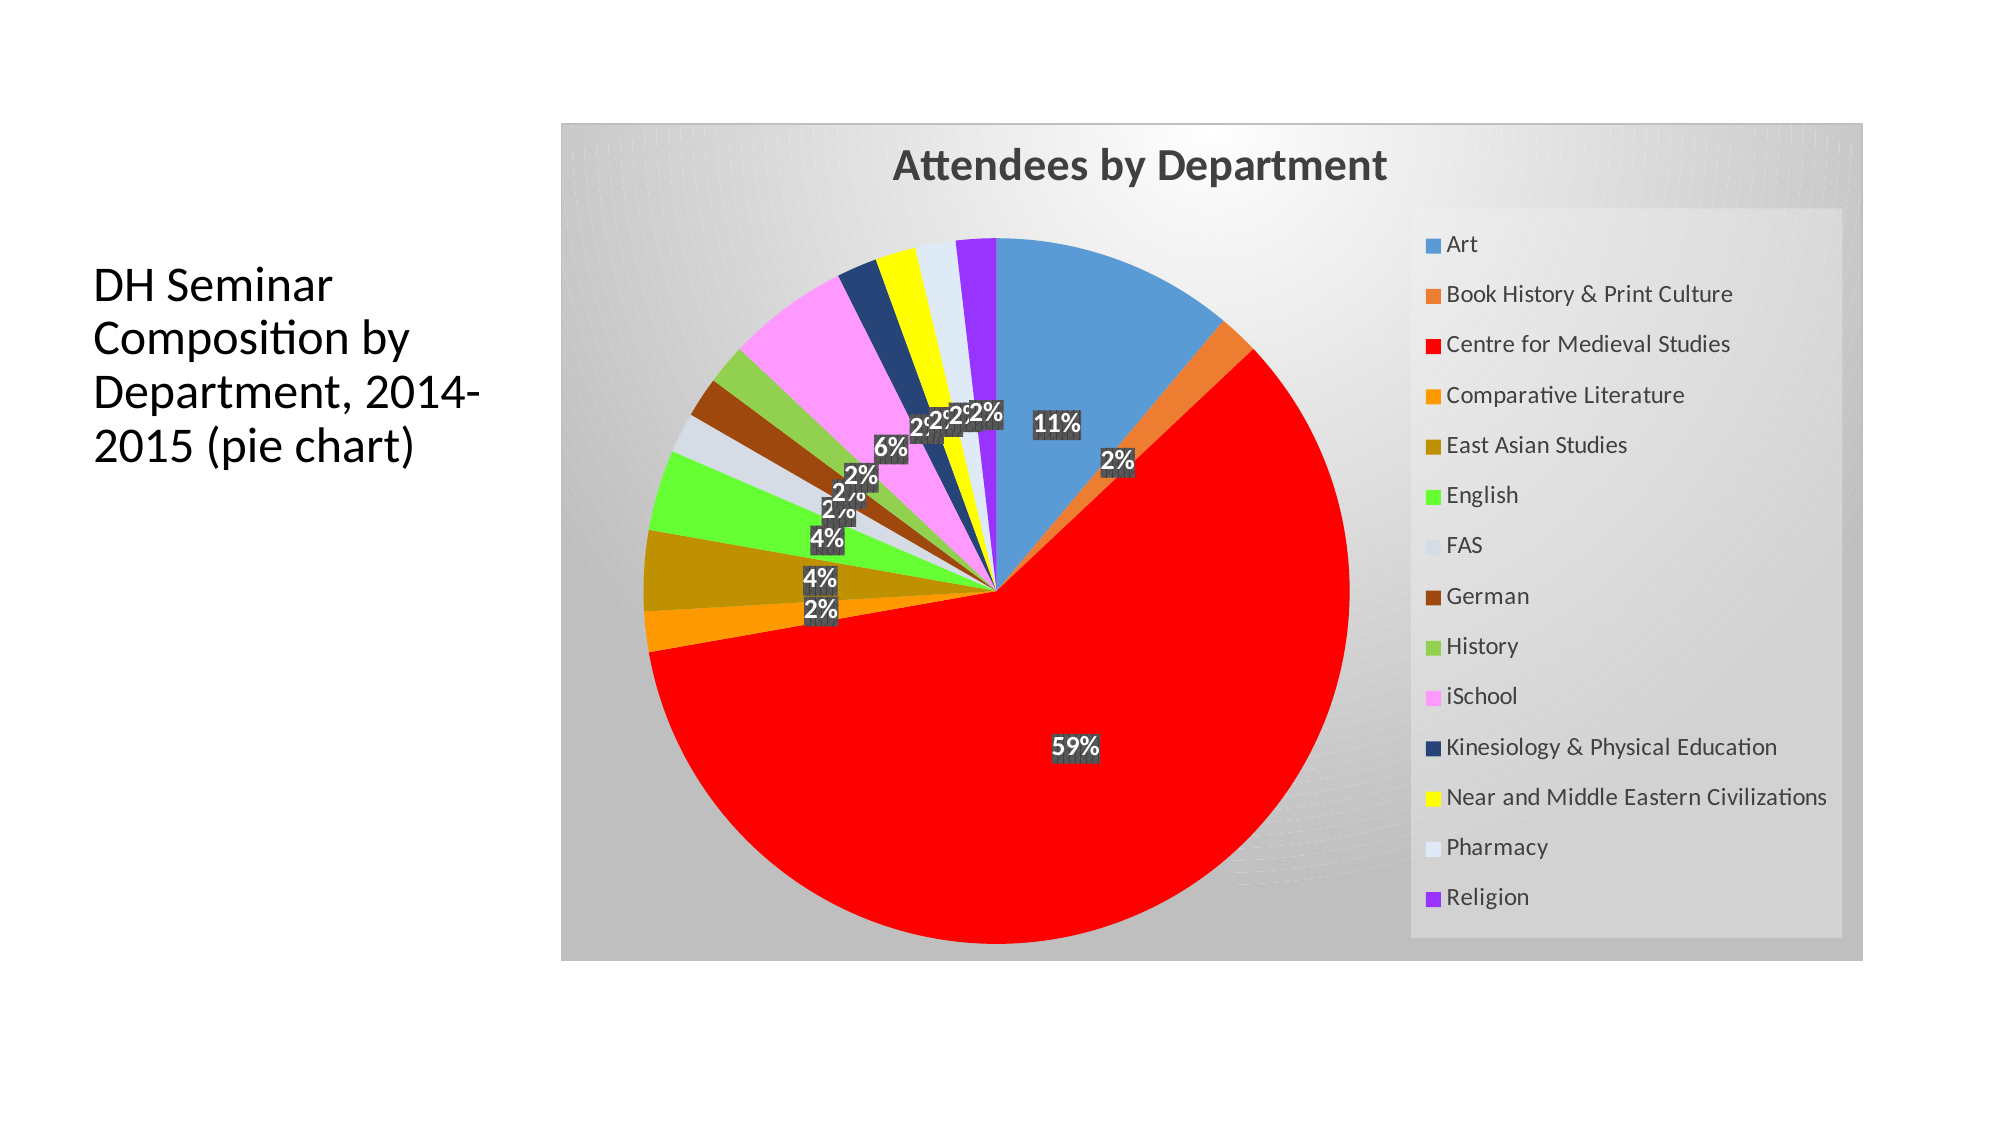

### Chart: Attendees by Department

| Category |  |
|---|---|
| Art | 6.0 |
| Book History & Print Culture | 1.0 |
| Centre for Medieval Studies | 32.0 |
| Comparative Literature | 1.0 |
| East Asian Studies | 2.0 |
| English | 2.0 |
| FAS | 1.0 |
| German | 1.0 |
| History | 1.0 |
| iSchool | 3.0 |
| Kinesiology & Physical Education | 1.0 |
| Near and Middle Eastern Civilizations | 1.0 |
| Pharmacy | 1.0 |
| Religion | 1.0 |
# DH Seminar Composition by Department, 2014-2015 (pie chart)